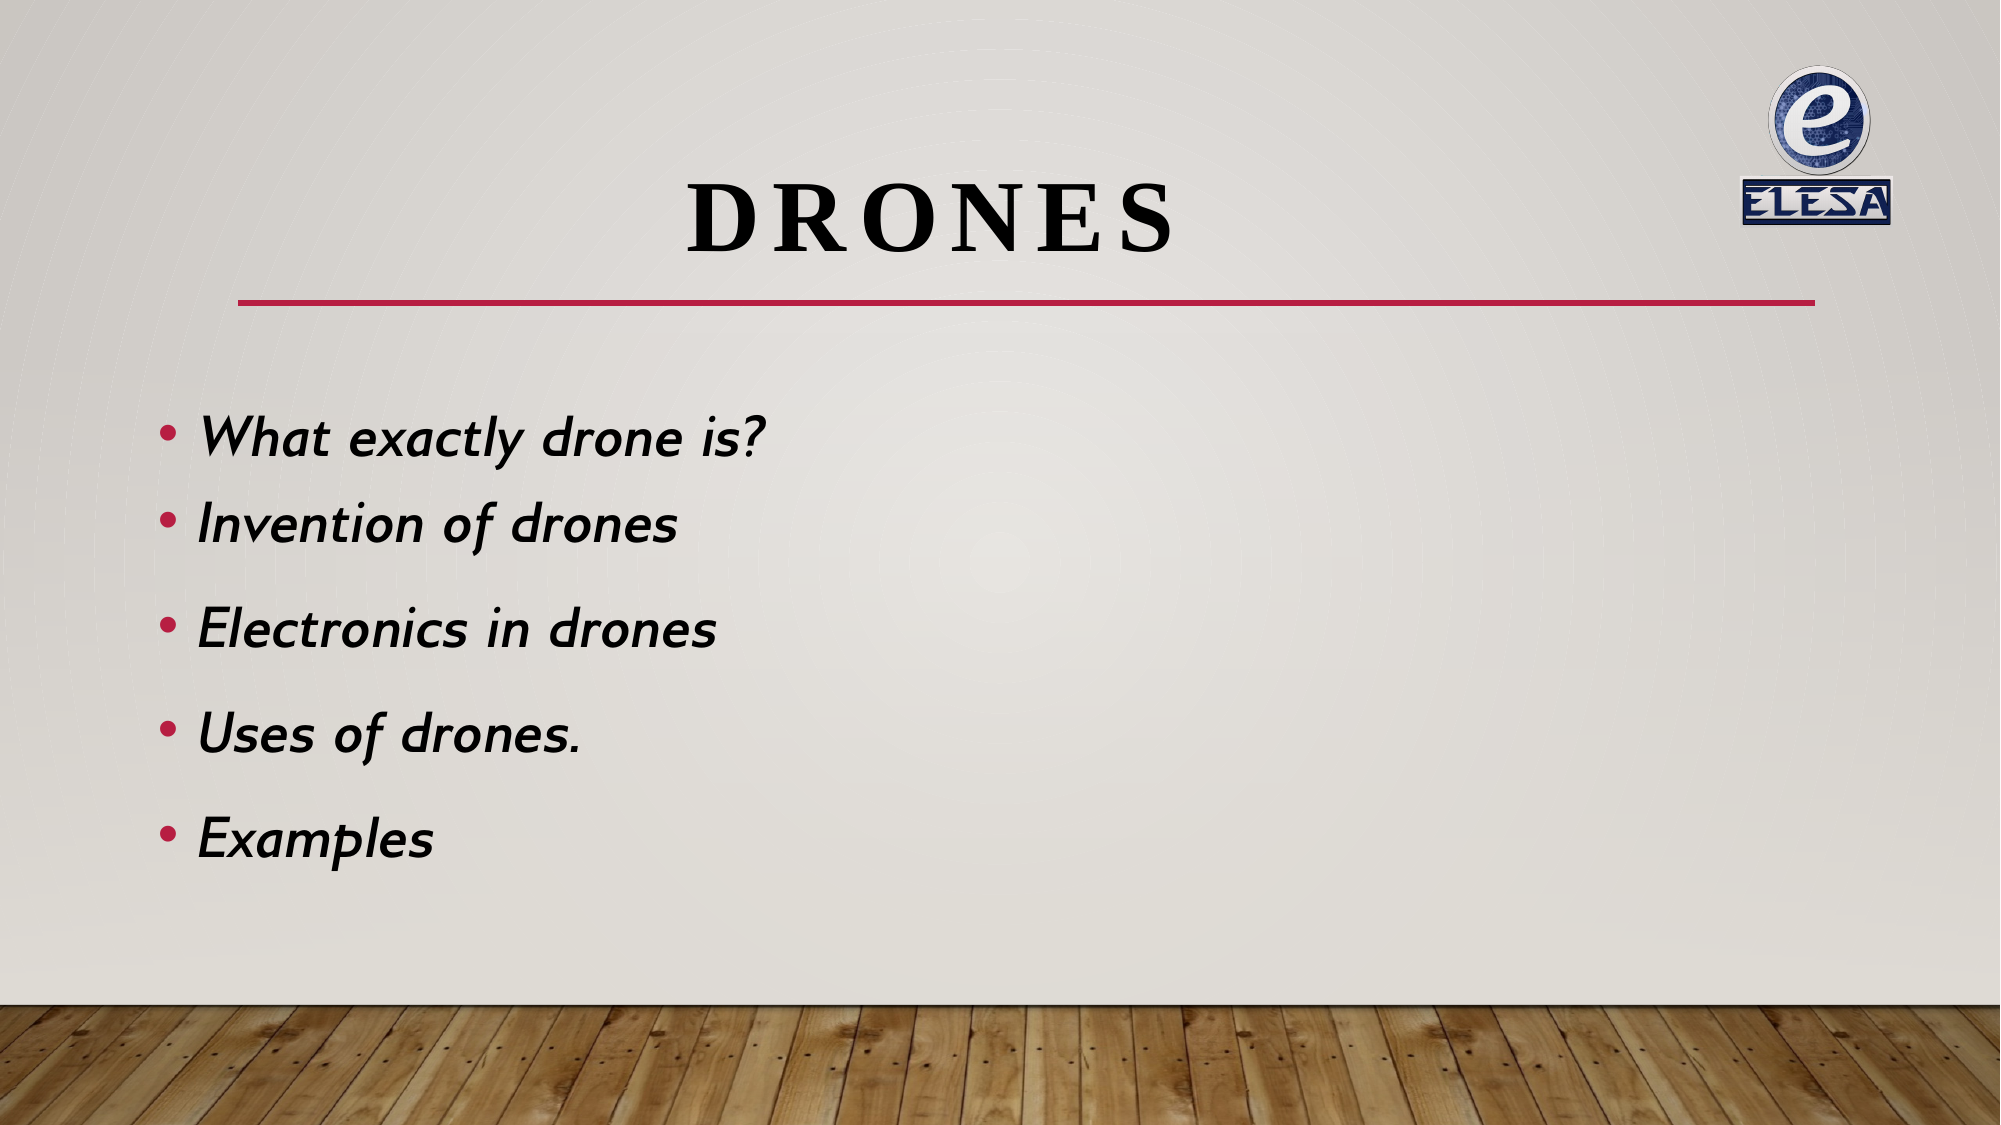

# Drones
What exactly drone is?
Invention of drones
Electronics in drones
Uses of drones.
Examples